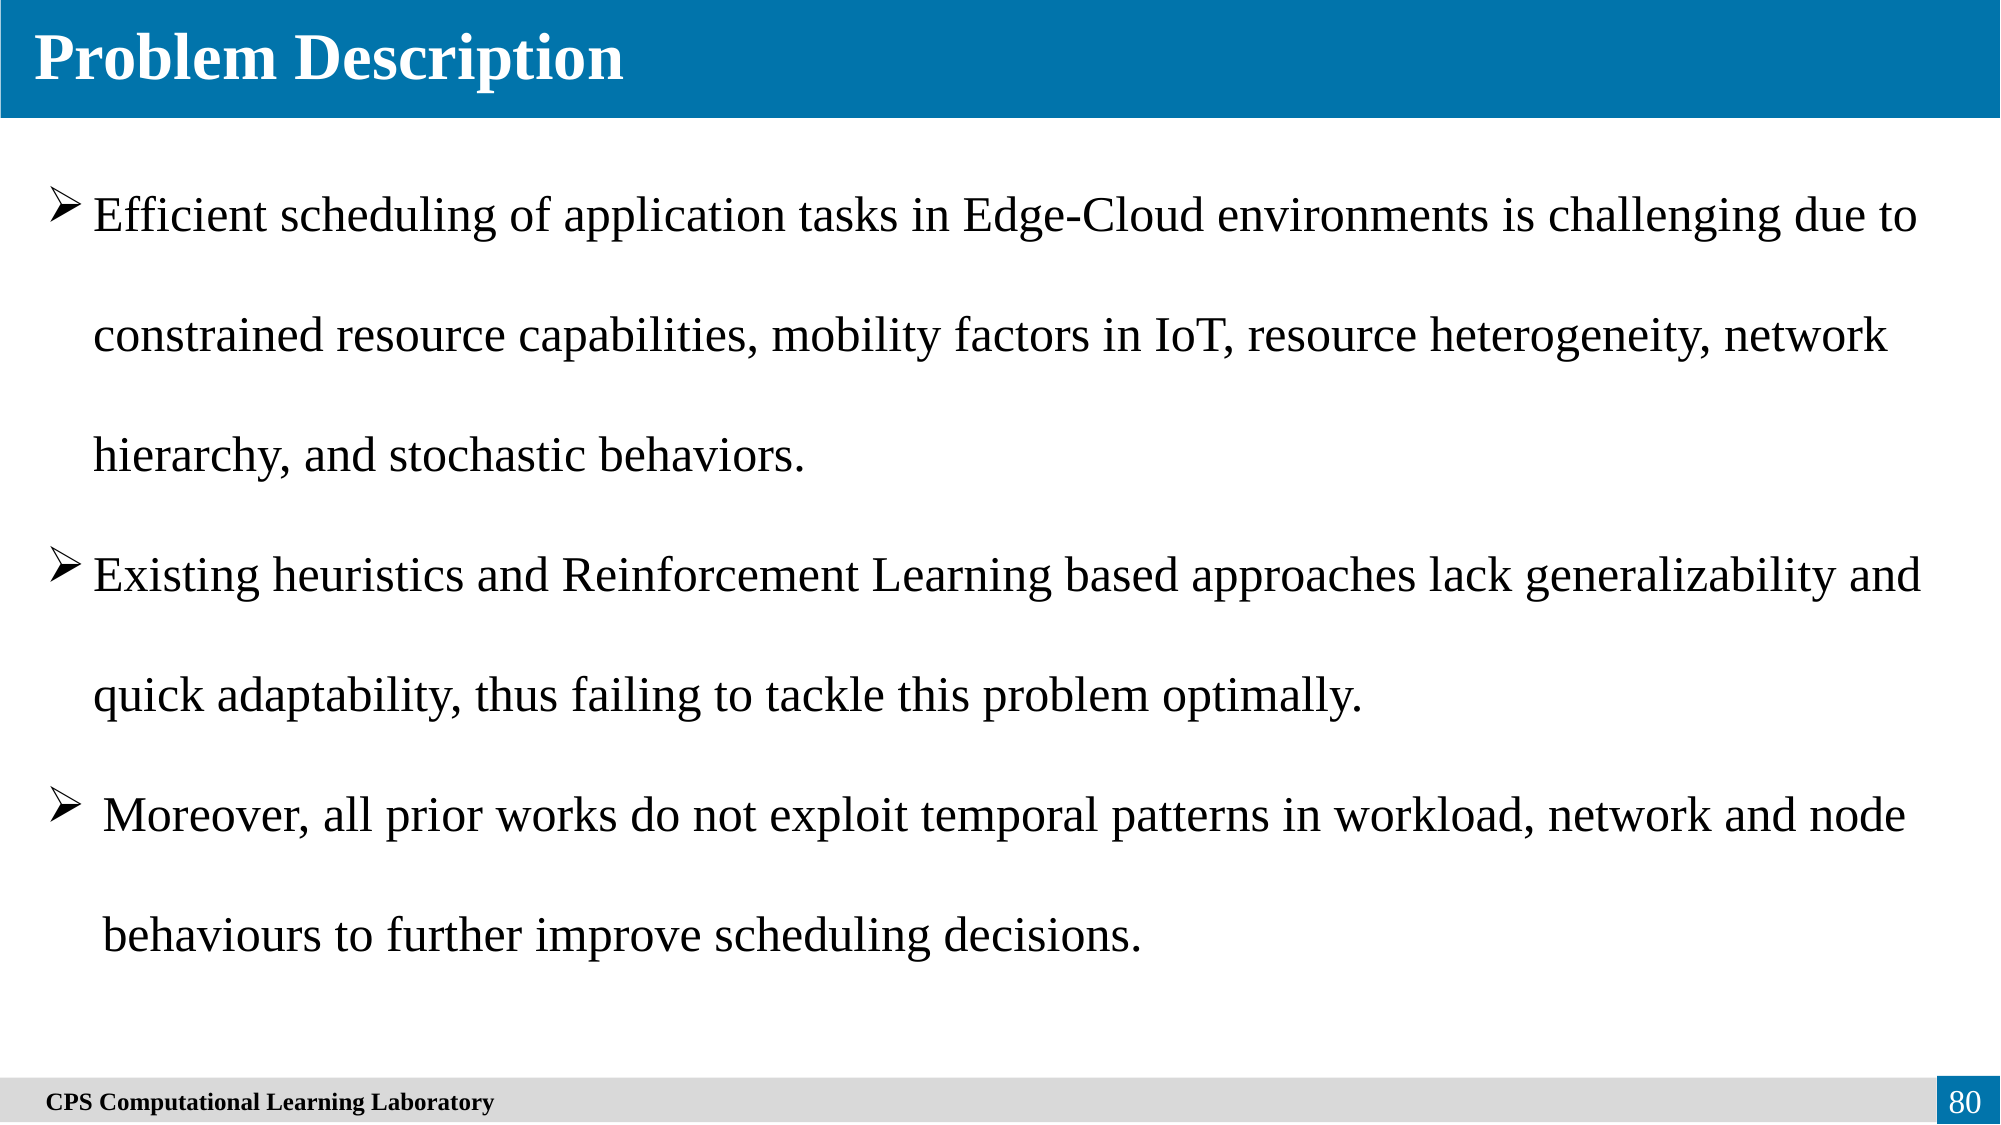

Problem Description
Efficient scheduling of application tasks in Edge-Cloud environments is challenging due to constrained resource capabilities, mobility factors in IoT, resource heterogeneity, network hierarchy, and stochastic behaviors.
Existing heuristics and Reinforcement Learning based approaches lack generalizability and quick adaptability, thus failing to tackle this problem optimally.
Moreover, all prior works do not exploit temporal patterns in workload, network and node behaviours to further improve scheduling decisions.
80
　CPS Computational Learning Laboratory